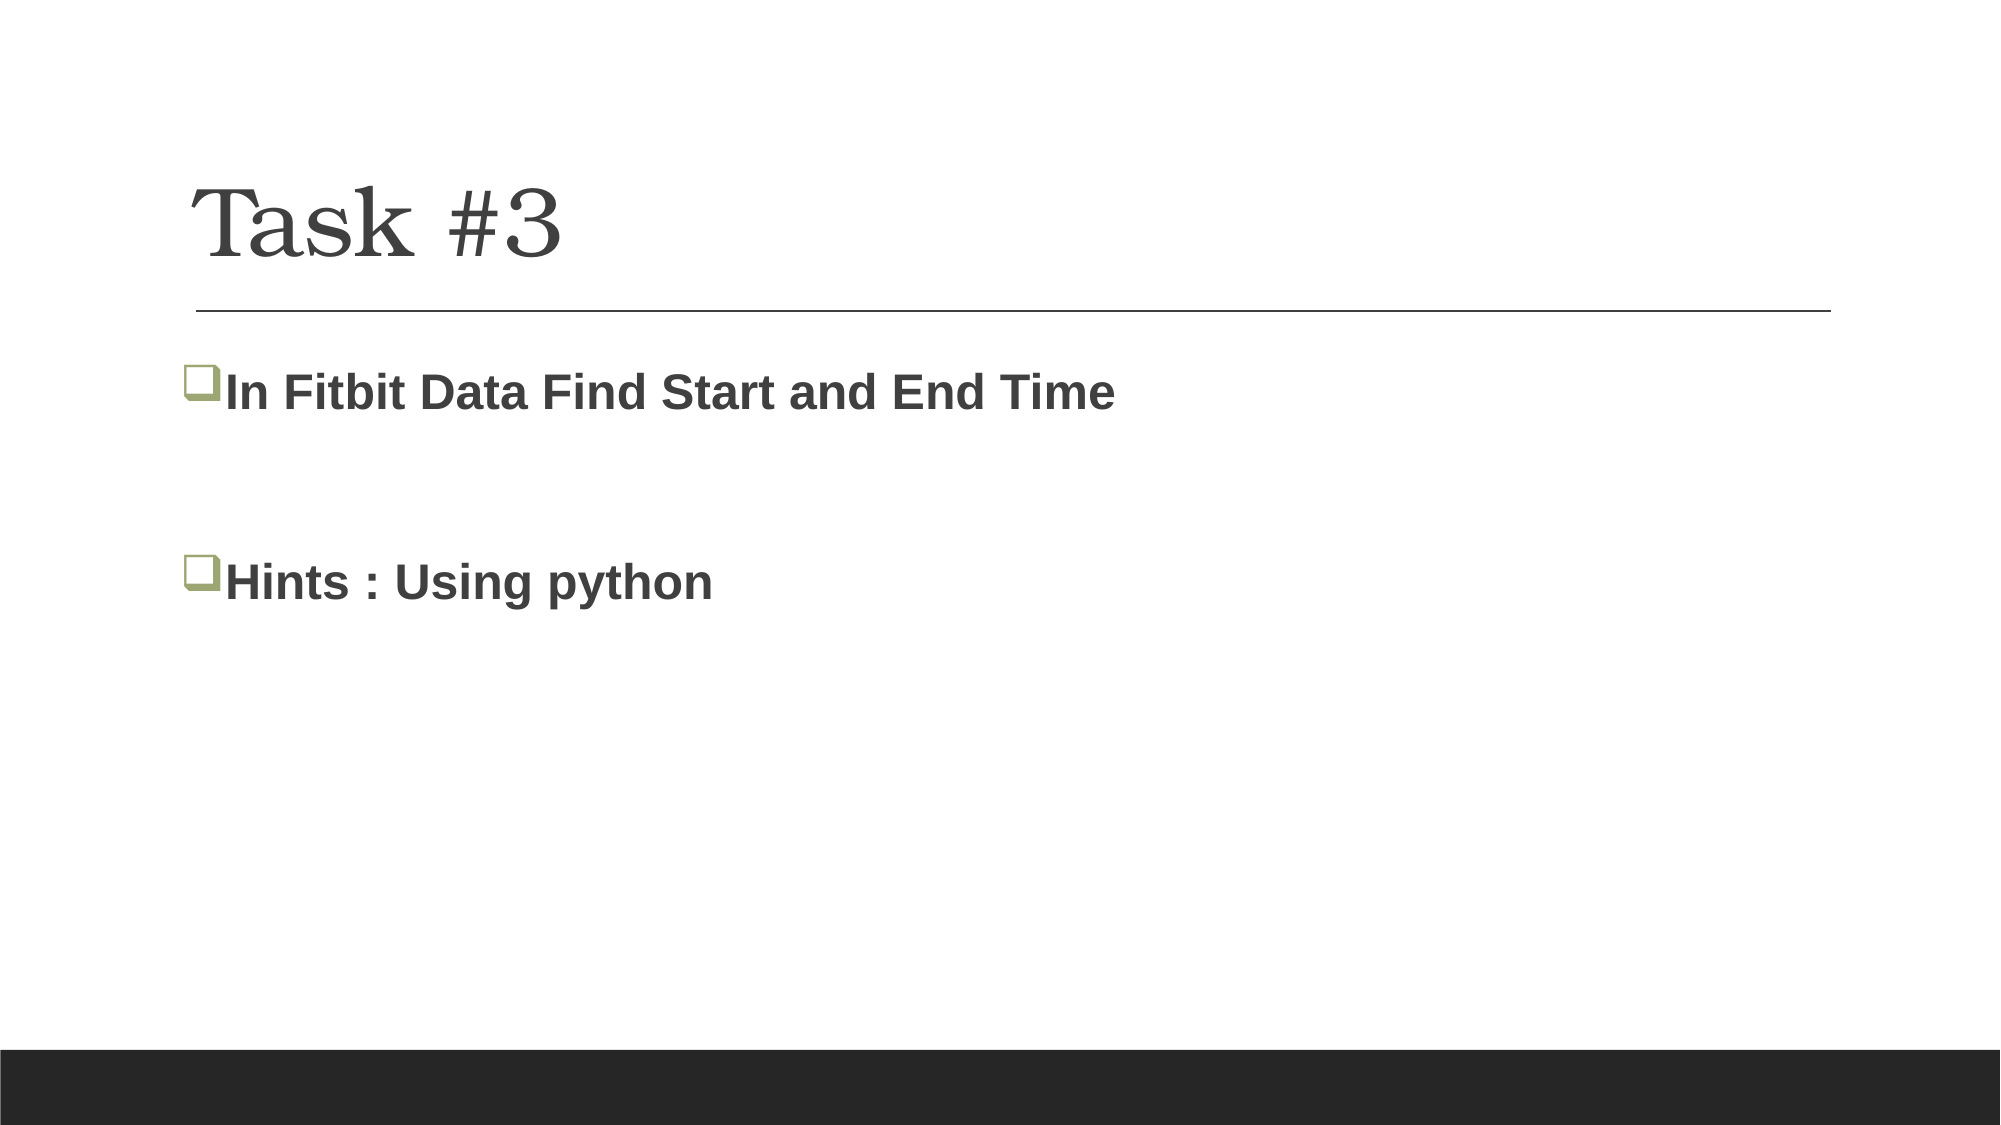

# Task #3
In Fitbit Data Find Start and End Time

Hints : Using python